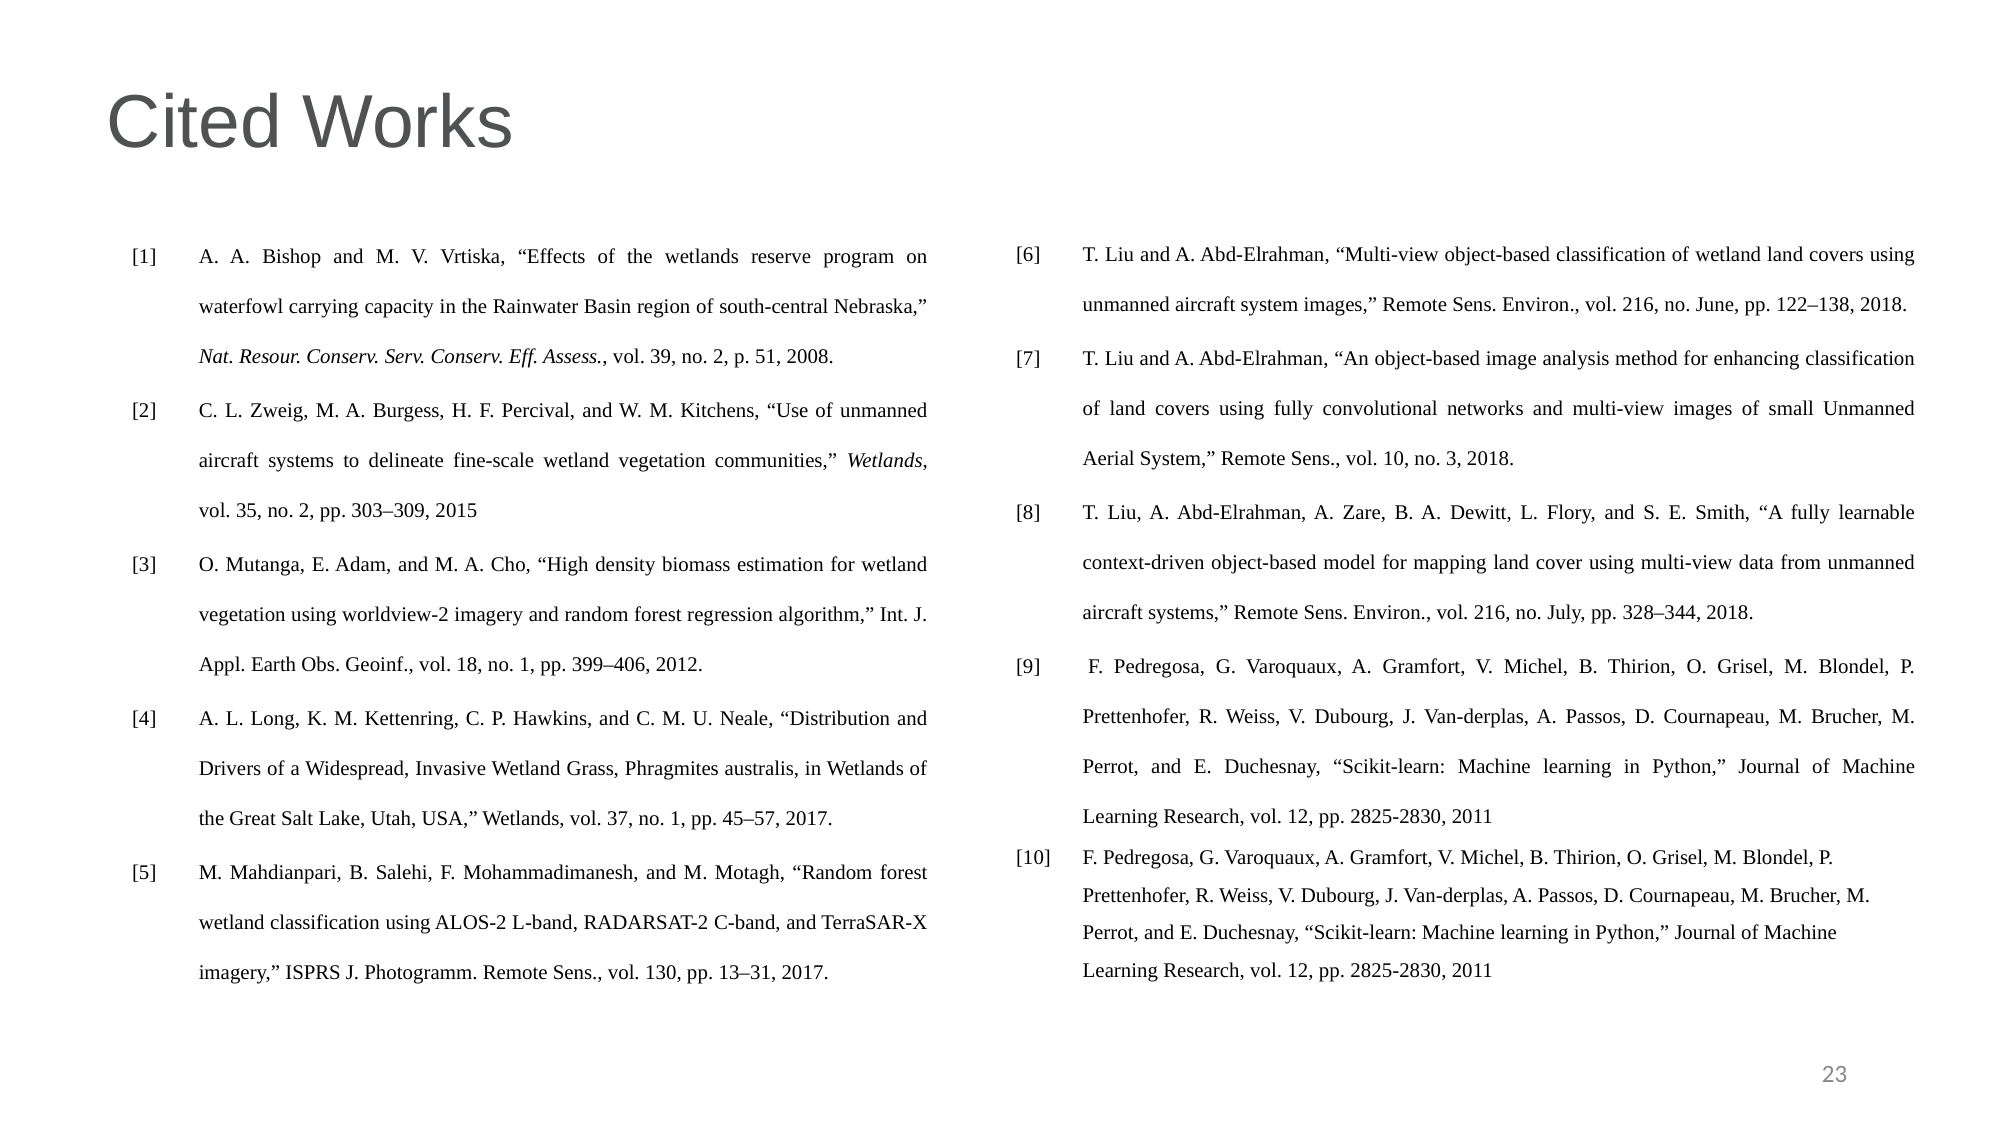

Cited Works

[1]	A. A. Bishop and M. V. Vrtiska, “Effects of the wetlands reserve program on waterfowl carrying capacity in the Rainwater Basin region of south-central Nebraska,” Nat. Resour. Conserv. Serv. Conserv. Eff. Assess., vol. 39, no. 2, p. 51, 2008.
[2]	C. L. Zweig, M. A. Burgess, H. F. Percival, and W. M. Kitchens, “Use of unmanned aircraft systems to delineate fine-scale wetland vegetation communities,” Wetlands, vol. 35, no. 2, pp. 303–309, 2015
[3]	O. Mutanga, E. Adam, and M. A. Cho, “High density biomass estimation for wetland vegetation using worldview-2 imagery and random forest regression algorithm,” Int. J. Appl. Earth Obs. Geoinf., vol. 18, no. 1, pp. 399–406, 2012.
[4]	A. L. Long, K. M. Kettenring, C. P. Hawkins, and C. M. U. Neale, “Distribution and Drivers of a Widespread, Invasive Wetland Grass, Phragmites australis, in Wetlands of the Great Salt Lake, Utah, USA,” Wetlands, vol. 37, no. 1, pp. 45–57, 2017.
[5]	M. Mahdianpari, B. Salehi, F. Mohammadimanesh, and M. Motagh, “Random forest wetland classification using ALOS-2 L-band, RADARSAT-2 C-band, and TerraSAR-X imagery,” ISPRS J. Photogramm. Remote Sens., vol. 130, pp. 13–31, 2017.

[6]	T. Liu and A. Abd-Elrahman, “Multi-view object-based classification of wetland land covers using unmanned aircraft system images,” Remote Sens. Environ., vol. 216, no. June, pp. 122–138, 2018.
[7]	T. Liu and A. Abd-Elrahman, “An object-based image analysis method for enhancing classification of land covers using fully convolutional networks and multi-view images of small Unmanned Aerial System,” Remote Sens., vol. 10, no. 3, 2018.
[8]	T. Liu, A. Abd-Elrahman, A. Zare, B. A. Dewitt, L. Flory, and S. E. Smith, “A fully learnable context-driven object-based model for mapping land cover using multi-view data from unmanned aircraft systems,” Remote Sens. Environ., vol. 216, no. July, pp. 328–344, 2018.
[9] 	F. Pedregosa, G. Varoquaux, A. Gramfort, V. Michel, B. Thirion, O. Grisel, M. Blondel, P. Prettenhofer, R. Weiss, V. Dubourg, J. Van-derplas, A. Passos, D. Cournapeau, M. Brucher, M. Perrot, and E. Duchesnay, “Scikit-learn: Machine learning in Python,” Journal of Machine Learning Research, vol. 12, pp. 2825-2830, 2011
[10]  	F. Pedregosa, G. Varoquaux, A. Gramfort, V. Michel, B. Thirion, O. Grisel, M. Blondel, P. Prettenhofer, R. Weiss, V. Dubourg, J. Van-derplas, A. Passos, D. Cournapeau, M. Brucher, M. Perrot, and E. Duchesnay, “Scikit-learn: Machine learning in Python,” Journal of Machine Learning Research, vol. 12, pp. 2825-2830, 2011

23